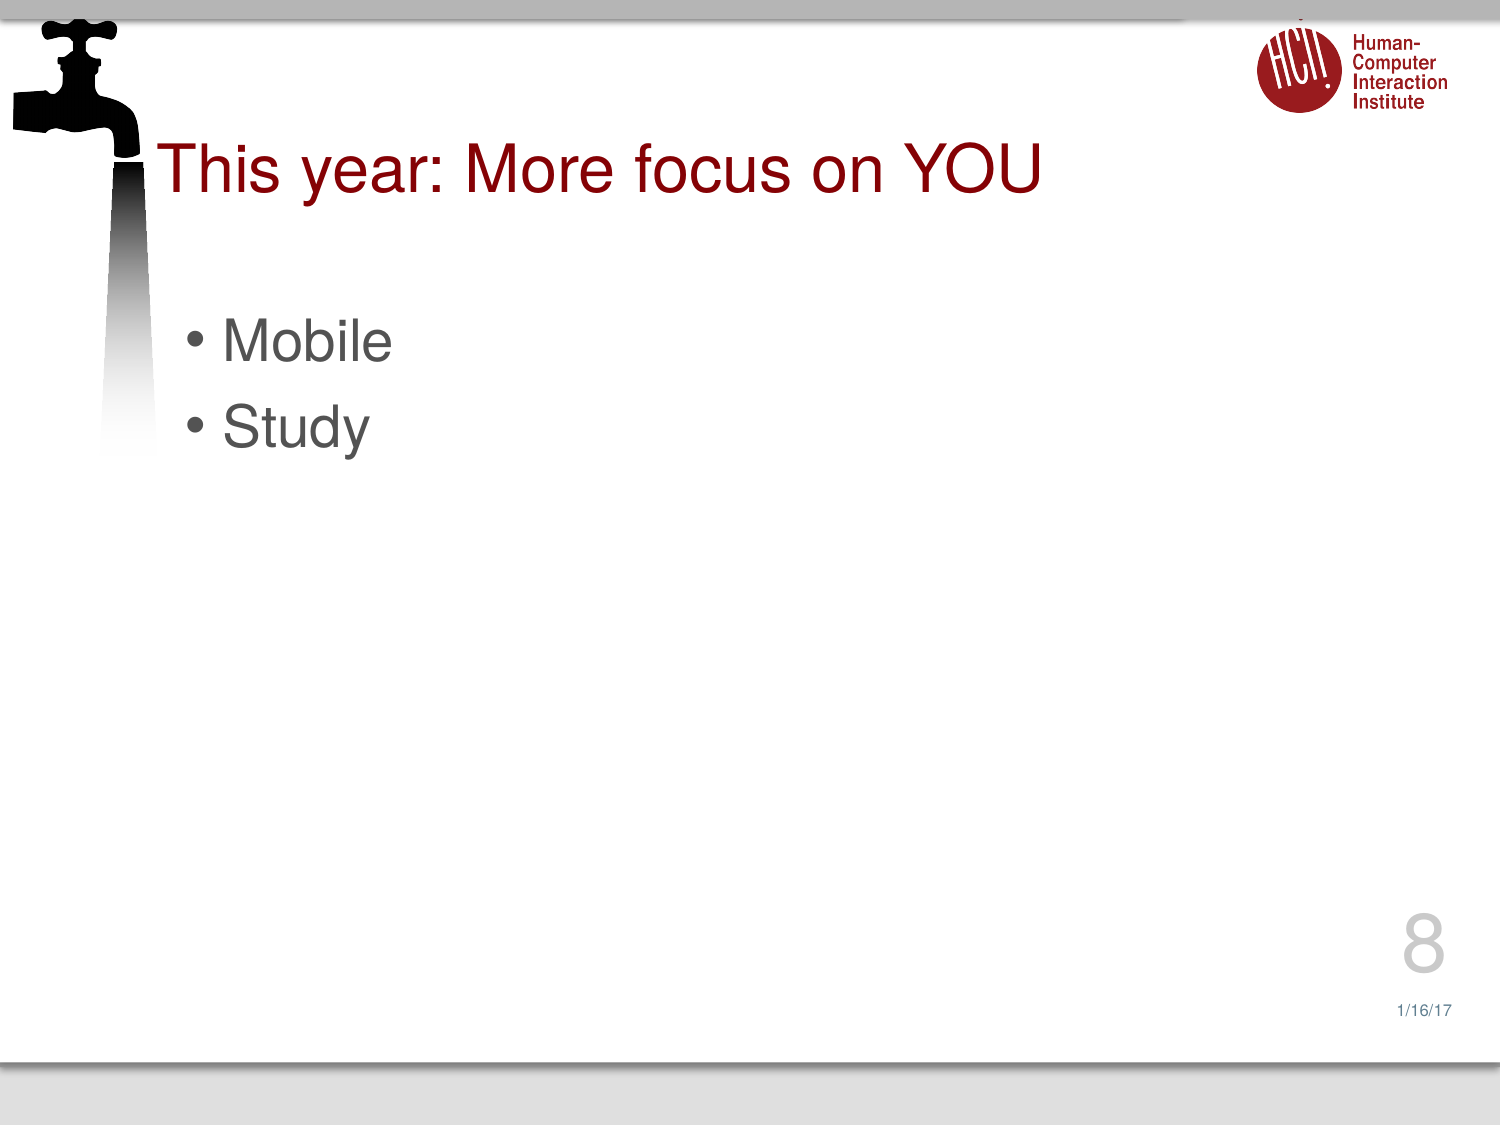

# This year: More focus on YOU
Mobile
Study
8
1/16/17